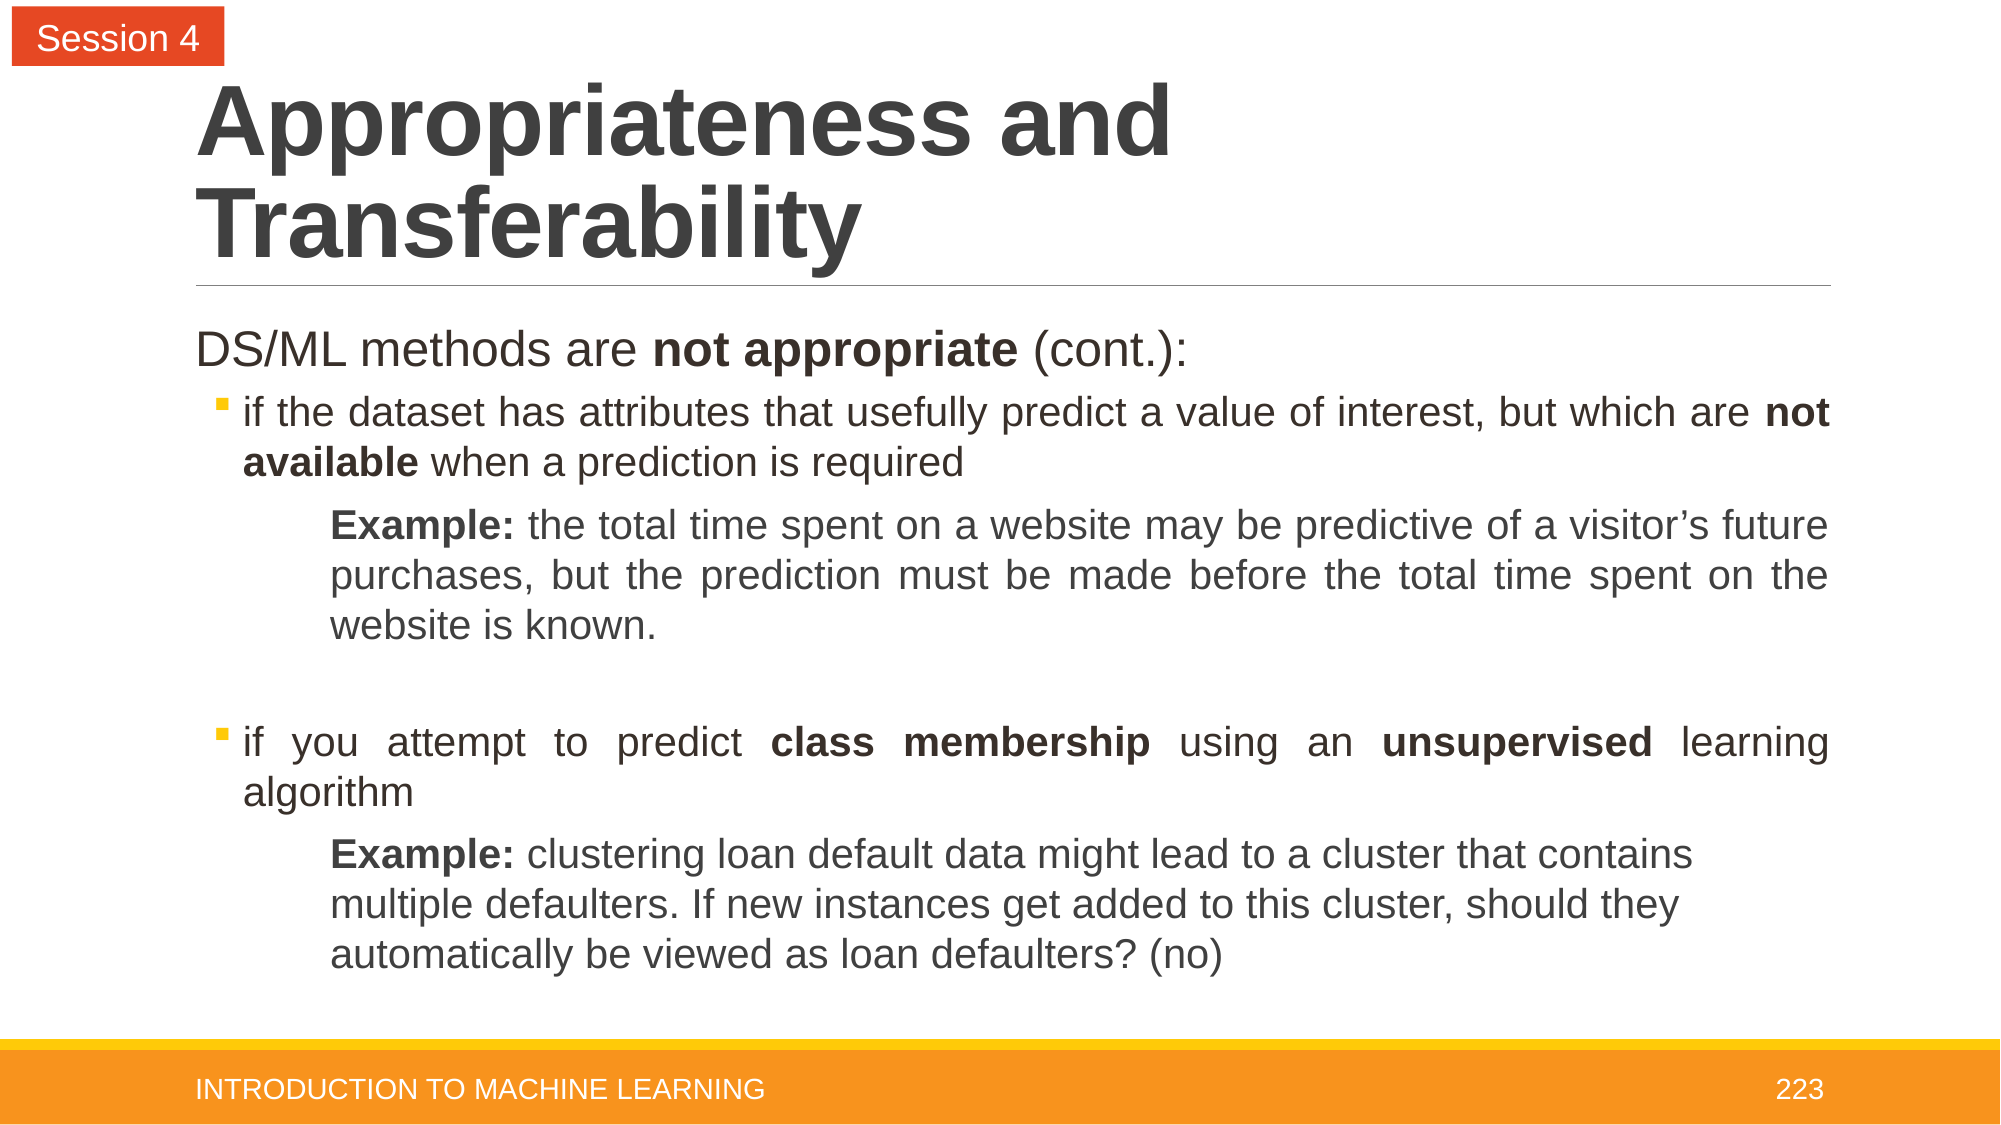

Session 4
# Appropriateness and Transferability
DS/ML methods are not appropriate (cont.):
if the dataset has attributes that usefully predict a value of interest, but which are not available when a prediction is required
Example: the total time spent on a website may be predictive of a visitor’s future purchases, but the prediction must be made before the total time spent on the website is known.

if you attempt to predict class membership using an unsupervised learning algorithm
Example: clustering loan default data might lead to a cluster that contains multiple defaulters. If new instances get added to this cluster, should they automatically be viewed as loan defaulters? (no)
INTRODUCTION TO MACHINE LEARNING
223